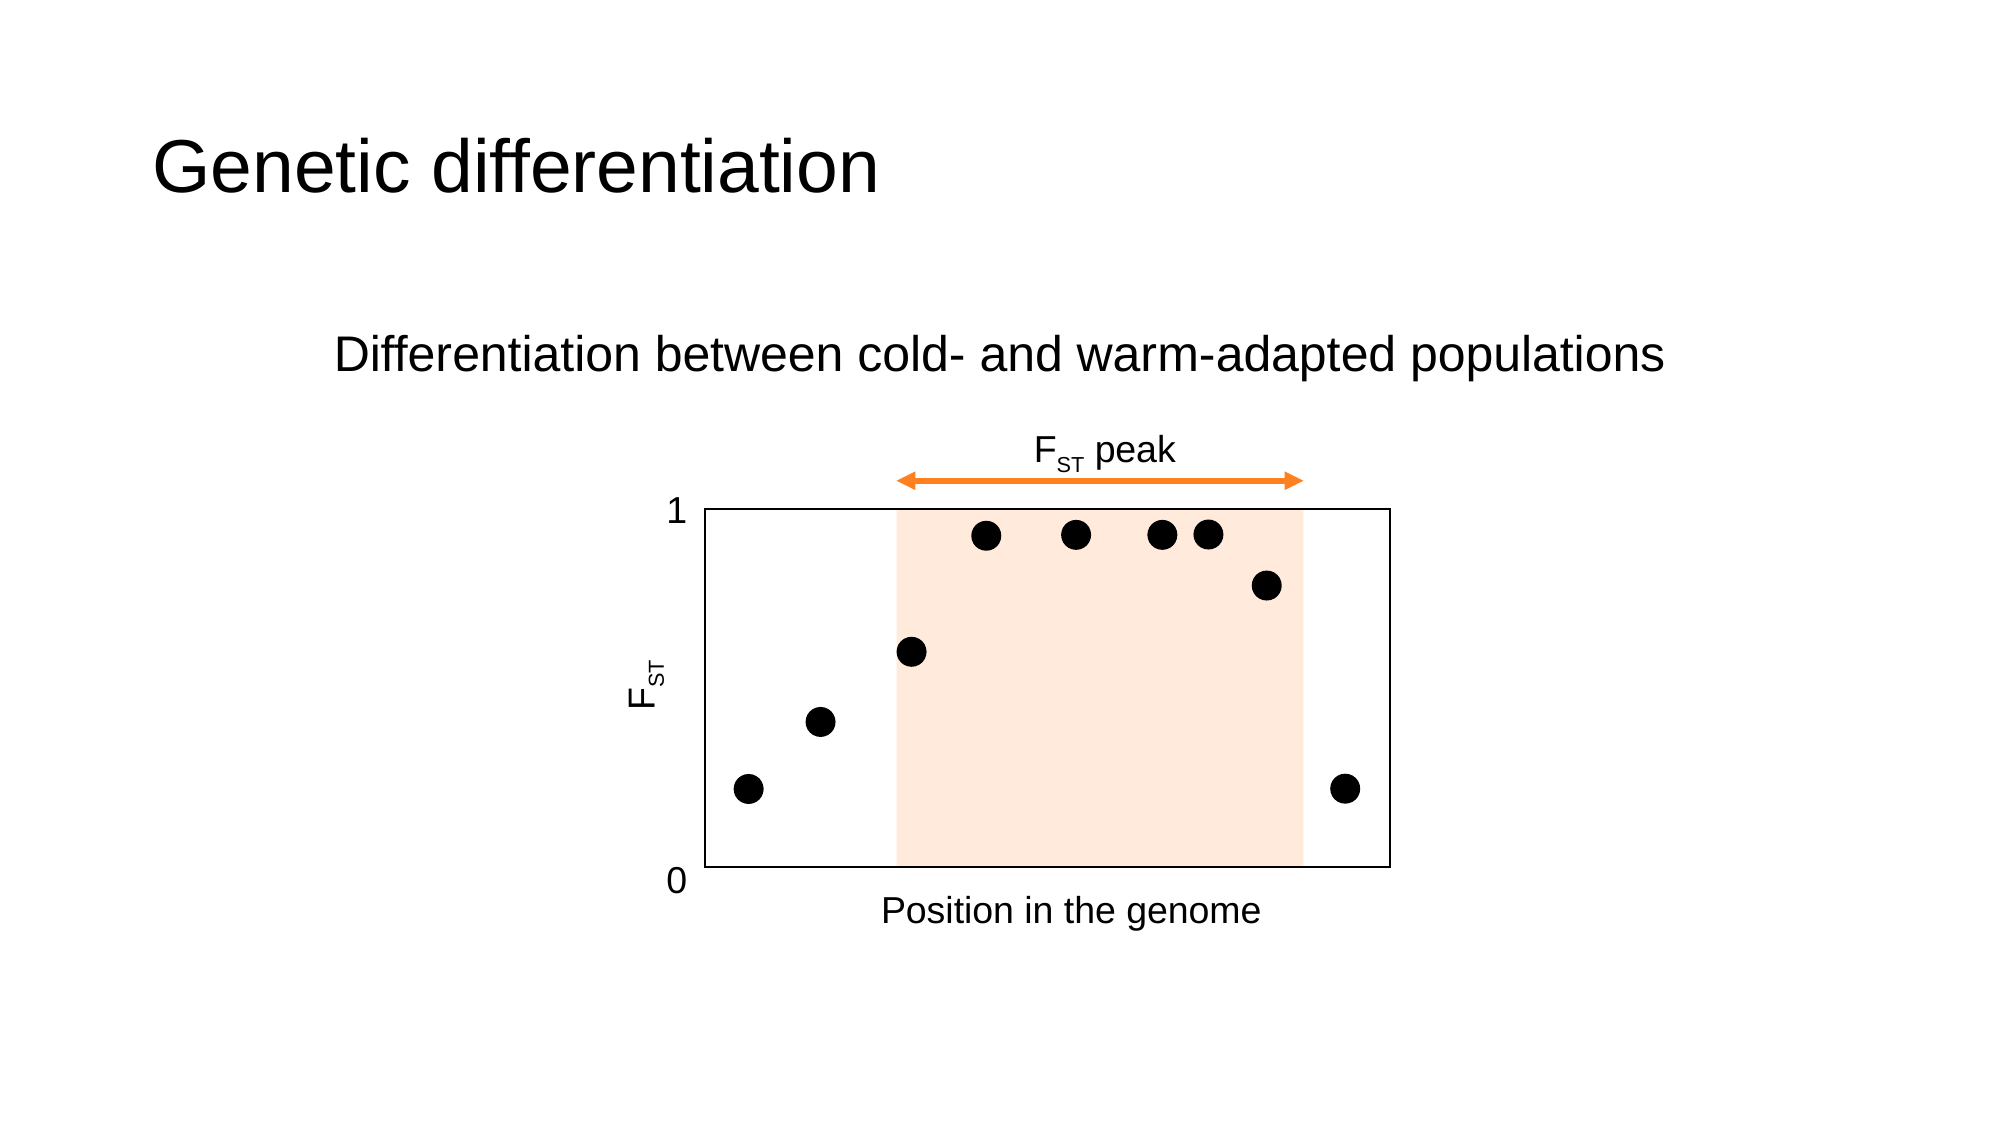

# Genetic differentiation
Differentiation between cold- and warm-adapted populations
FST peak
1

FST

0
Position in the genome